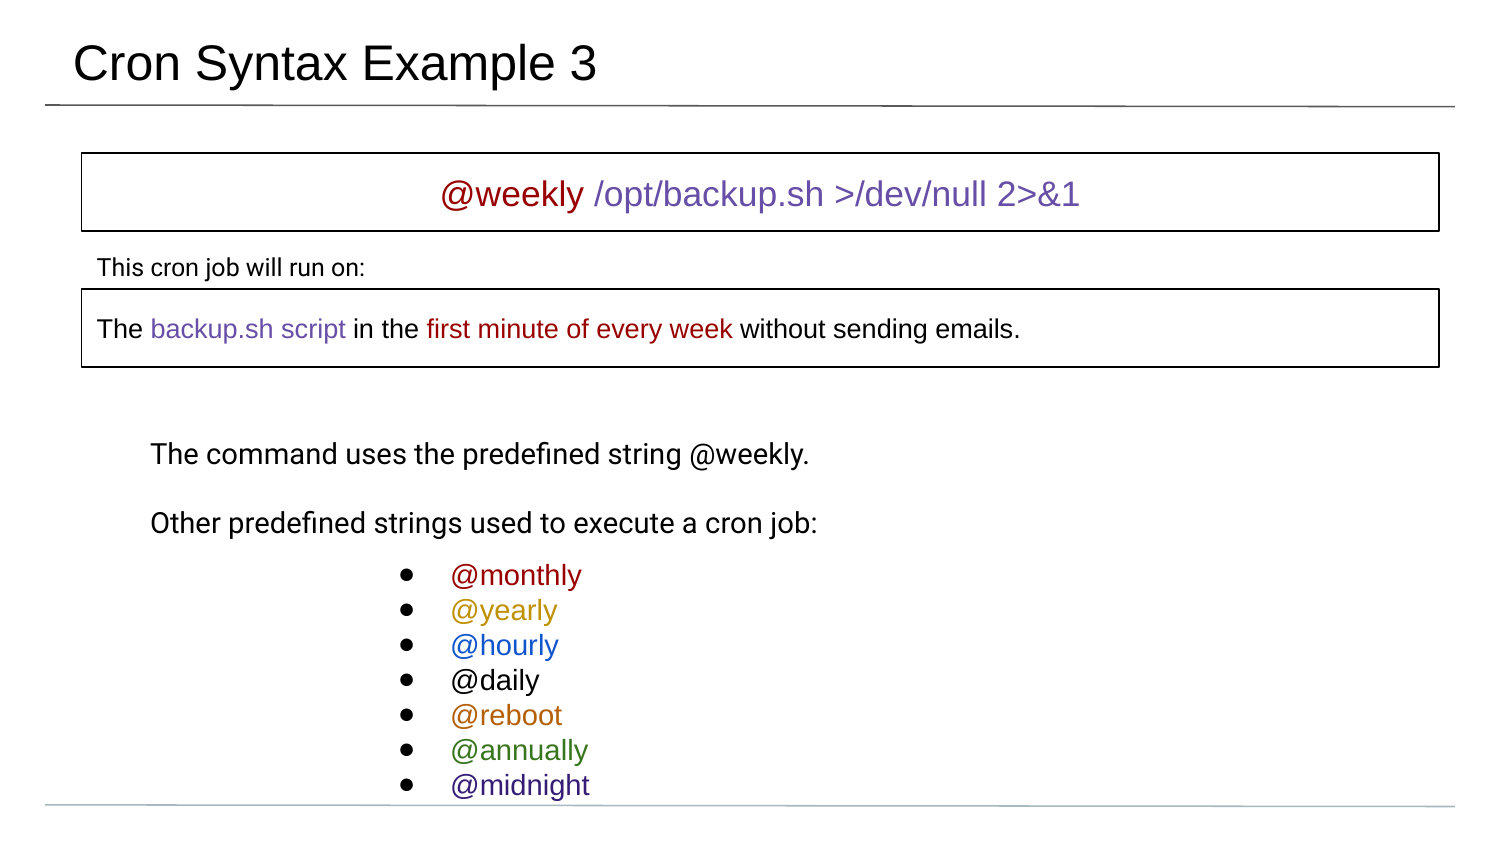

# Cron Syntax Example 3
@weekly /opt/backup.sh >/dev/null 2>&1
This cron job will run on:
The backup.sh script in the first minute of every week without sending emails.
The command uses the predefined string @weekly.
Other predefined strings used to execute a cron job:
@monthly
@yearly
@hourly
@daily
@reboot
@annually
@midnight